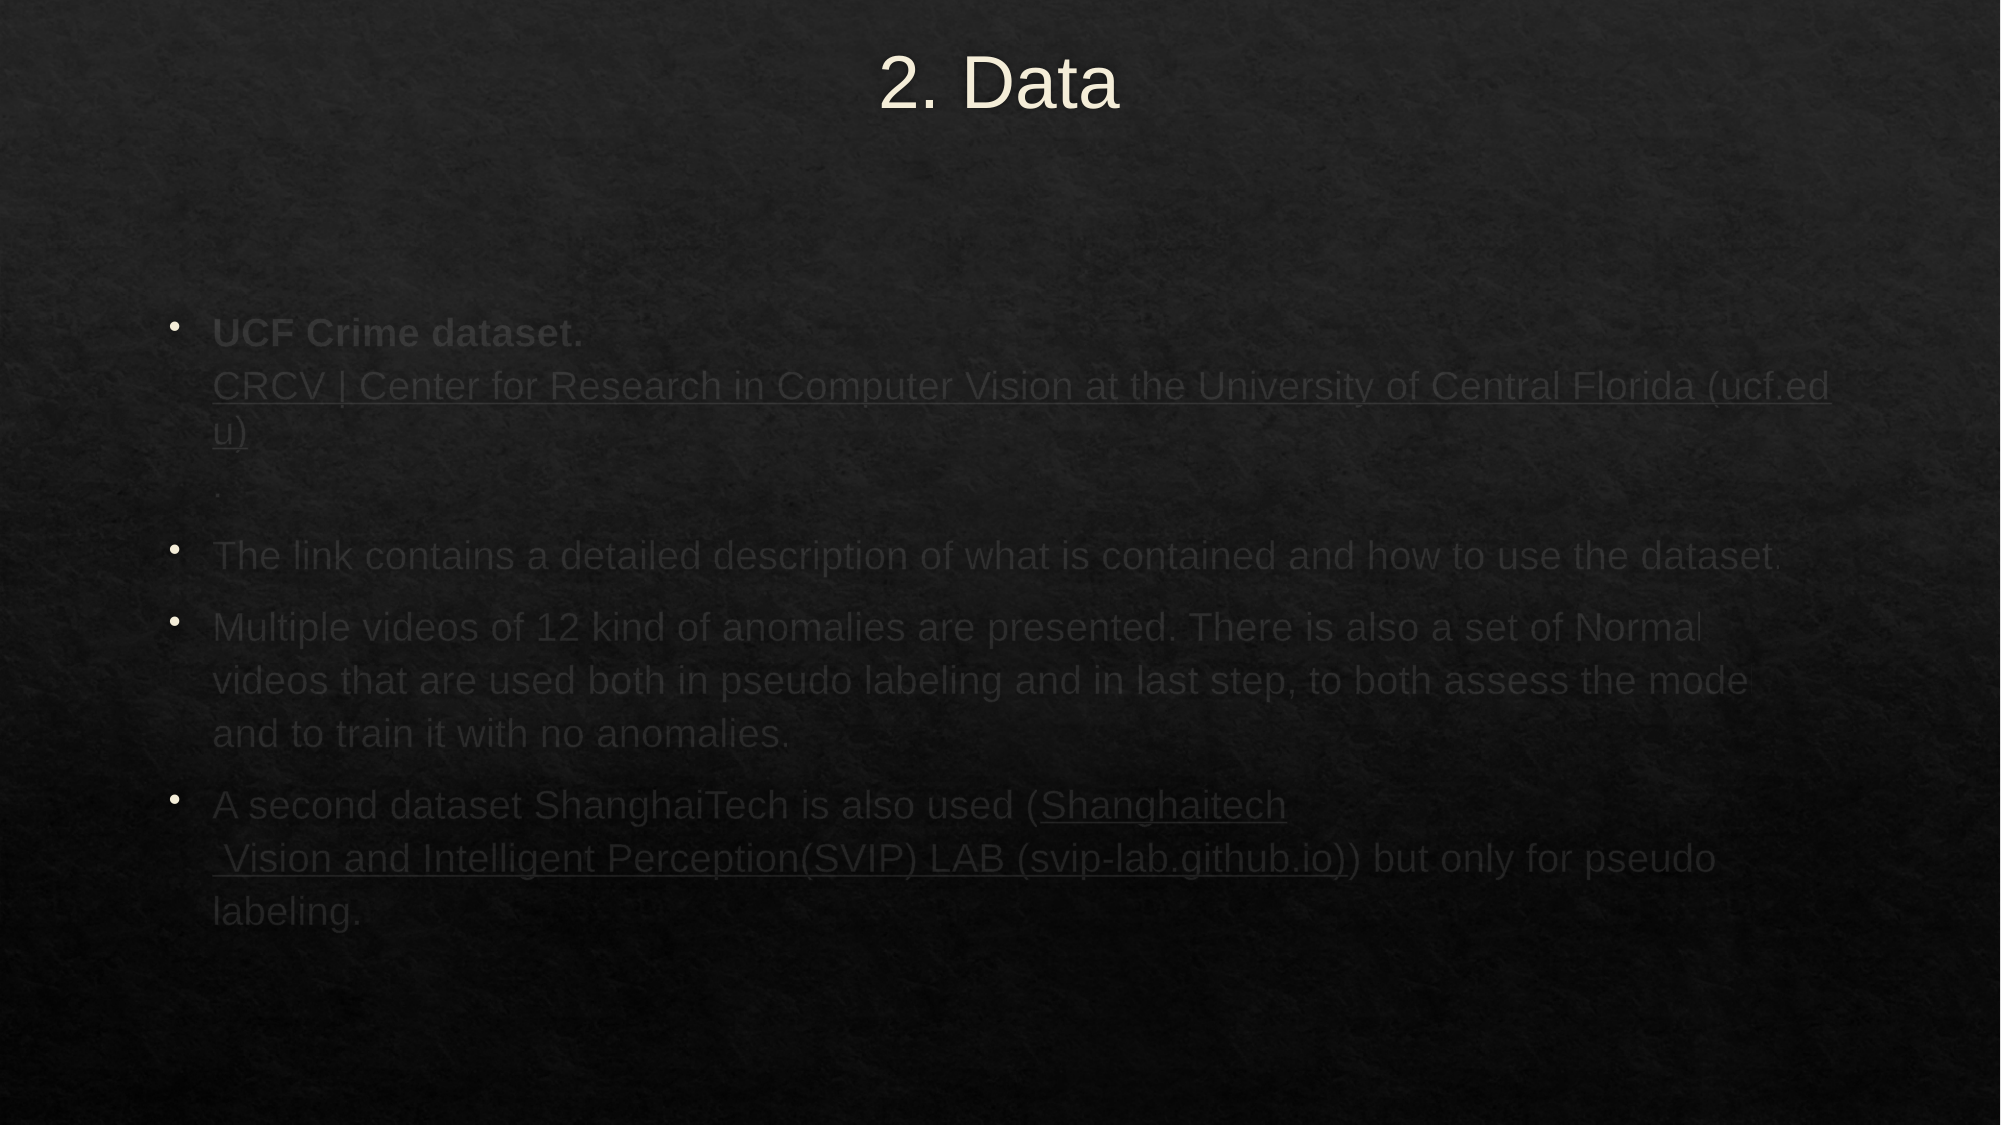

# 2. Data
UCF Crime dataset. CRCV | Center for Research in Computer Vision at the University of Central Florida (ucf.edu).
The link contains a detailed description of what is contained and how to use the dataset.
Multiple videos of 12 kind of anomalies are presented. There is also a set of Normal videos that are used both in pseudo labeling and in last step, to both assess the model and to train it with no anomalies.
A second dataset ShanghaiTech is also used (Shanghaitech Vision and Intelligent Perception(SVIP) LAB (svip-lab.github.io)) but only for pseudo labeling.